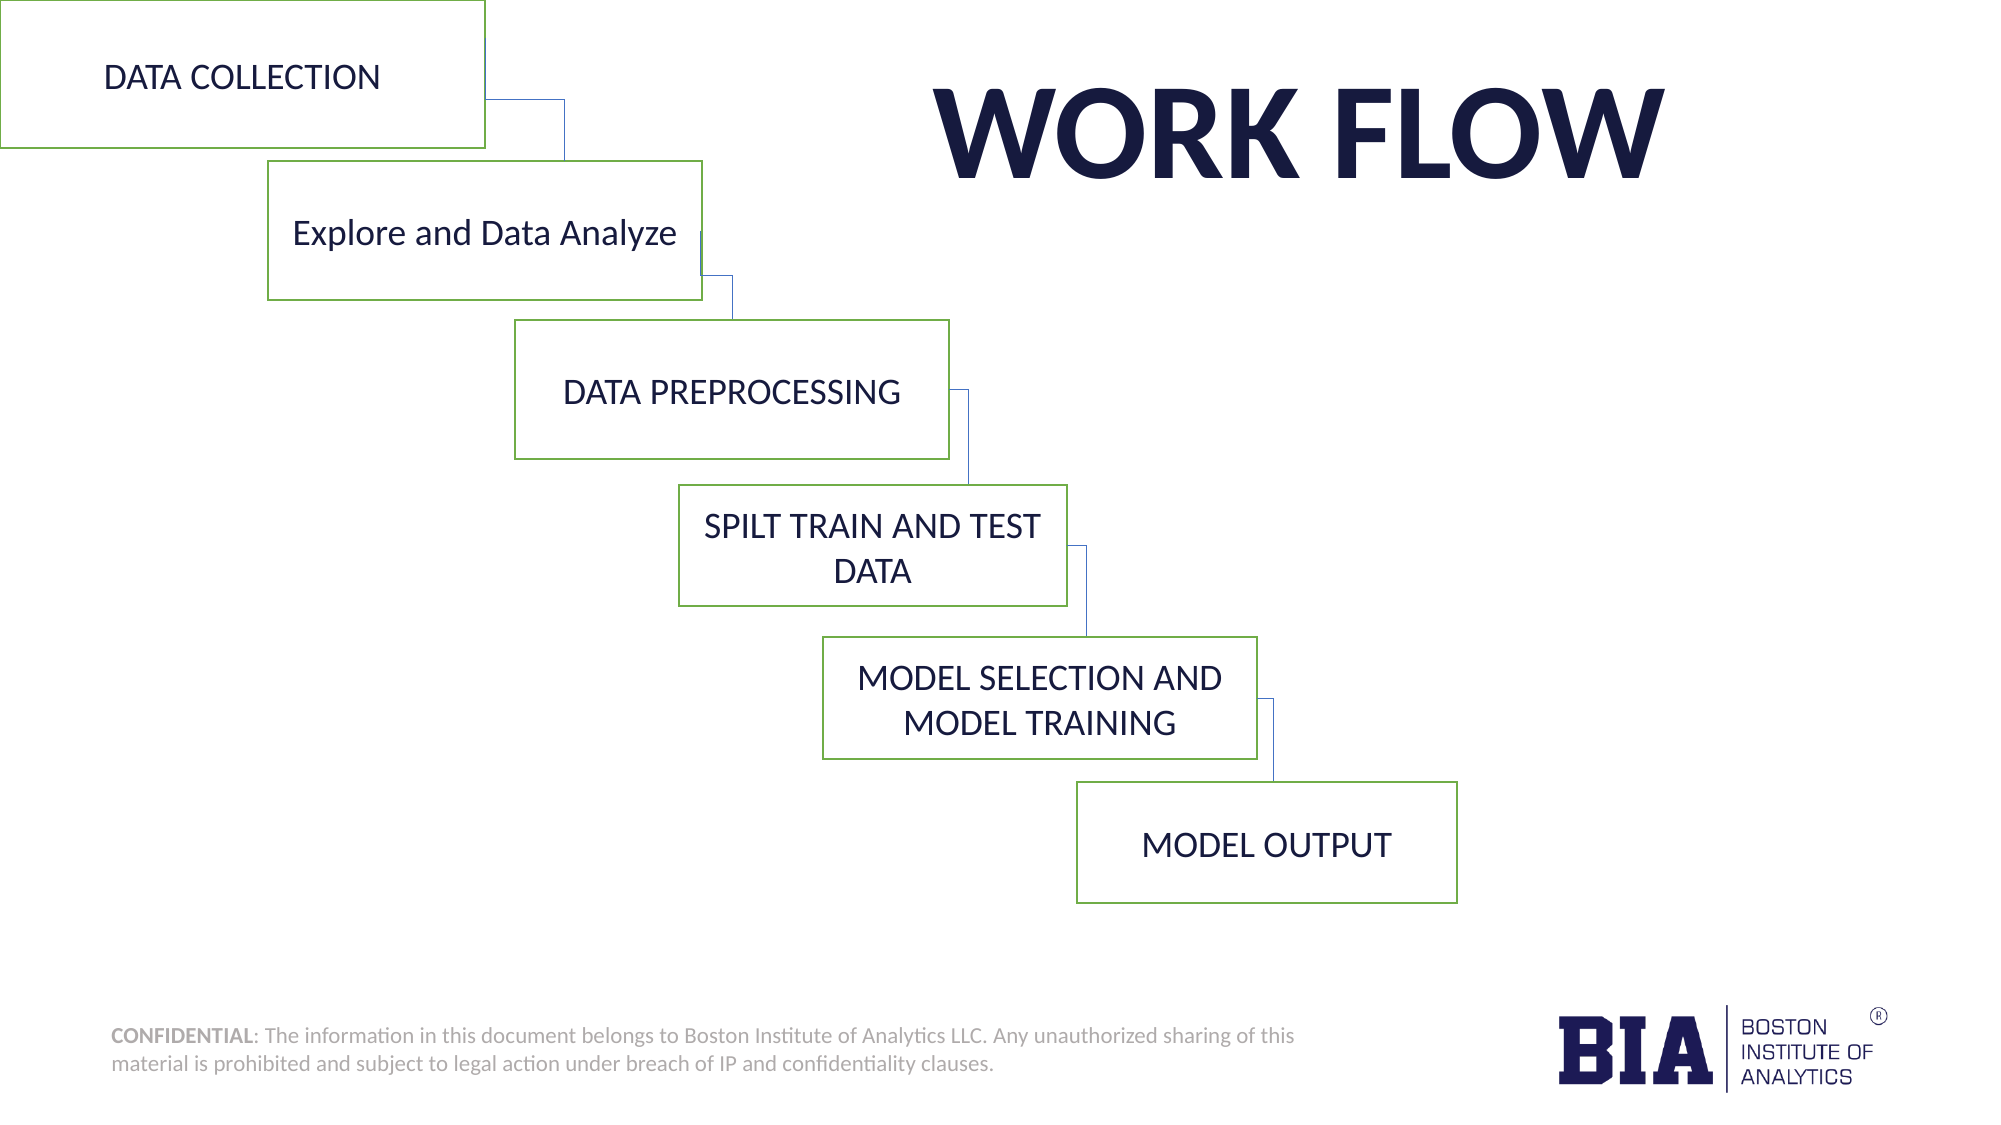

DATA COLLECTION
WORK FLOW
Explore and Data Analyze
DATA PREPROCESSING
SPILT TRAIN AND TEST DATA
MODEL SELECTION AND MODEL TRAINING
MODEL OUTPUT